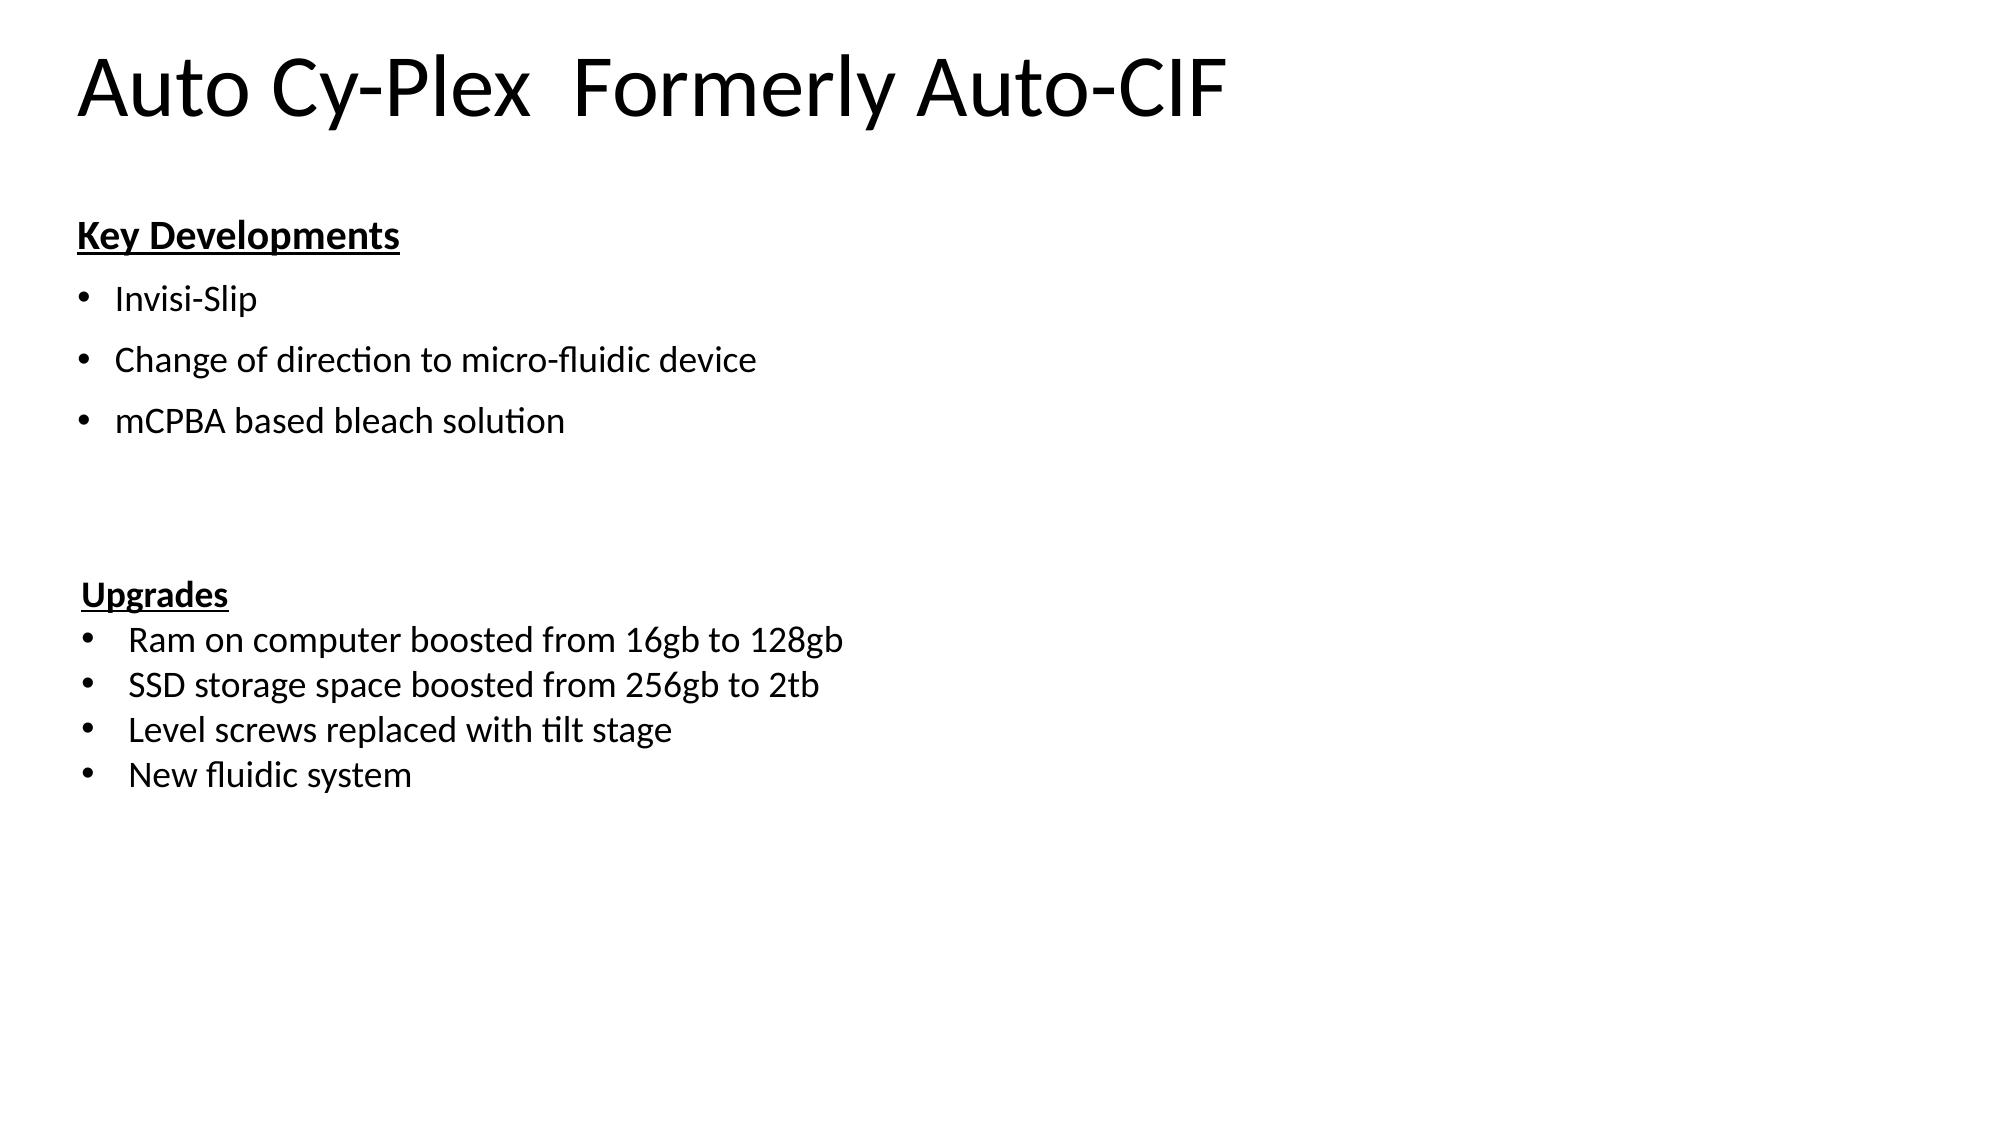

# Auto Cy-Plex  Formerly Auto-CIF
Key Developments
Invisi-Slip
Change of direction to micro-fluidic device
mCPBA based bleach solution
Upgrades
Ram on computer boosted from 16gb to 128gb
SSD storage space boosted from 256gb to 2tb
Level screws replaced with tilt stage
New fluidic system